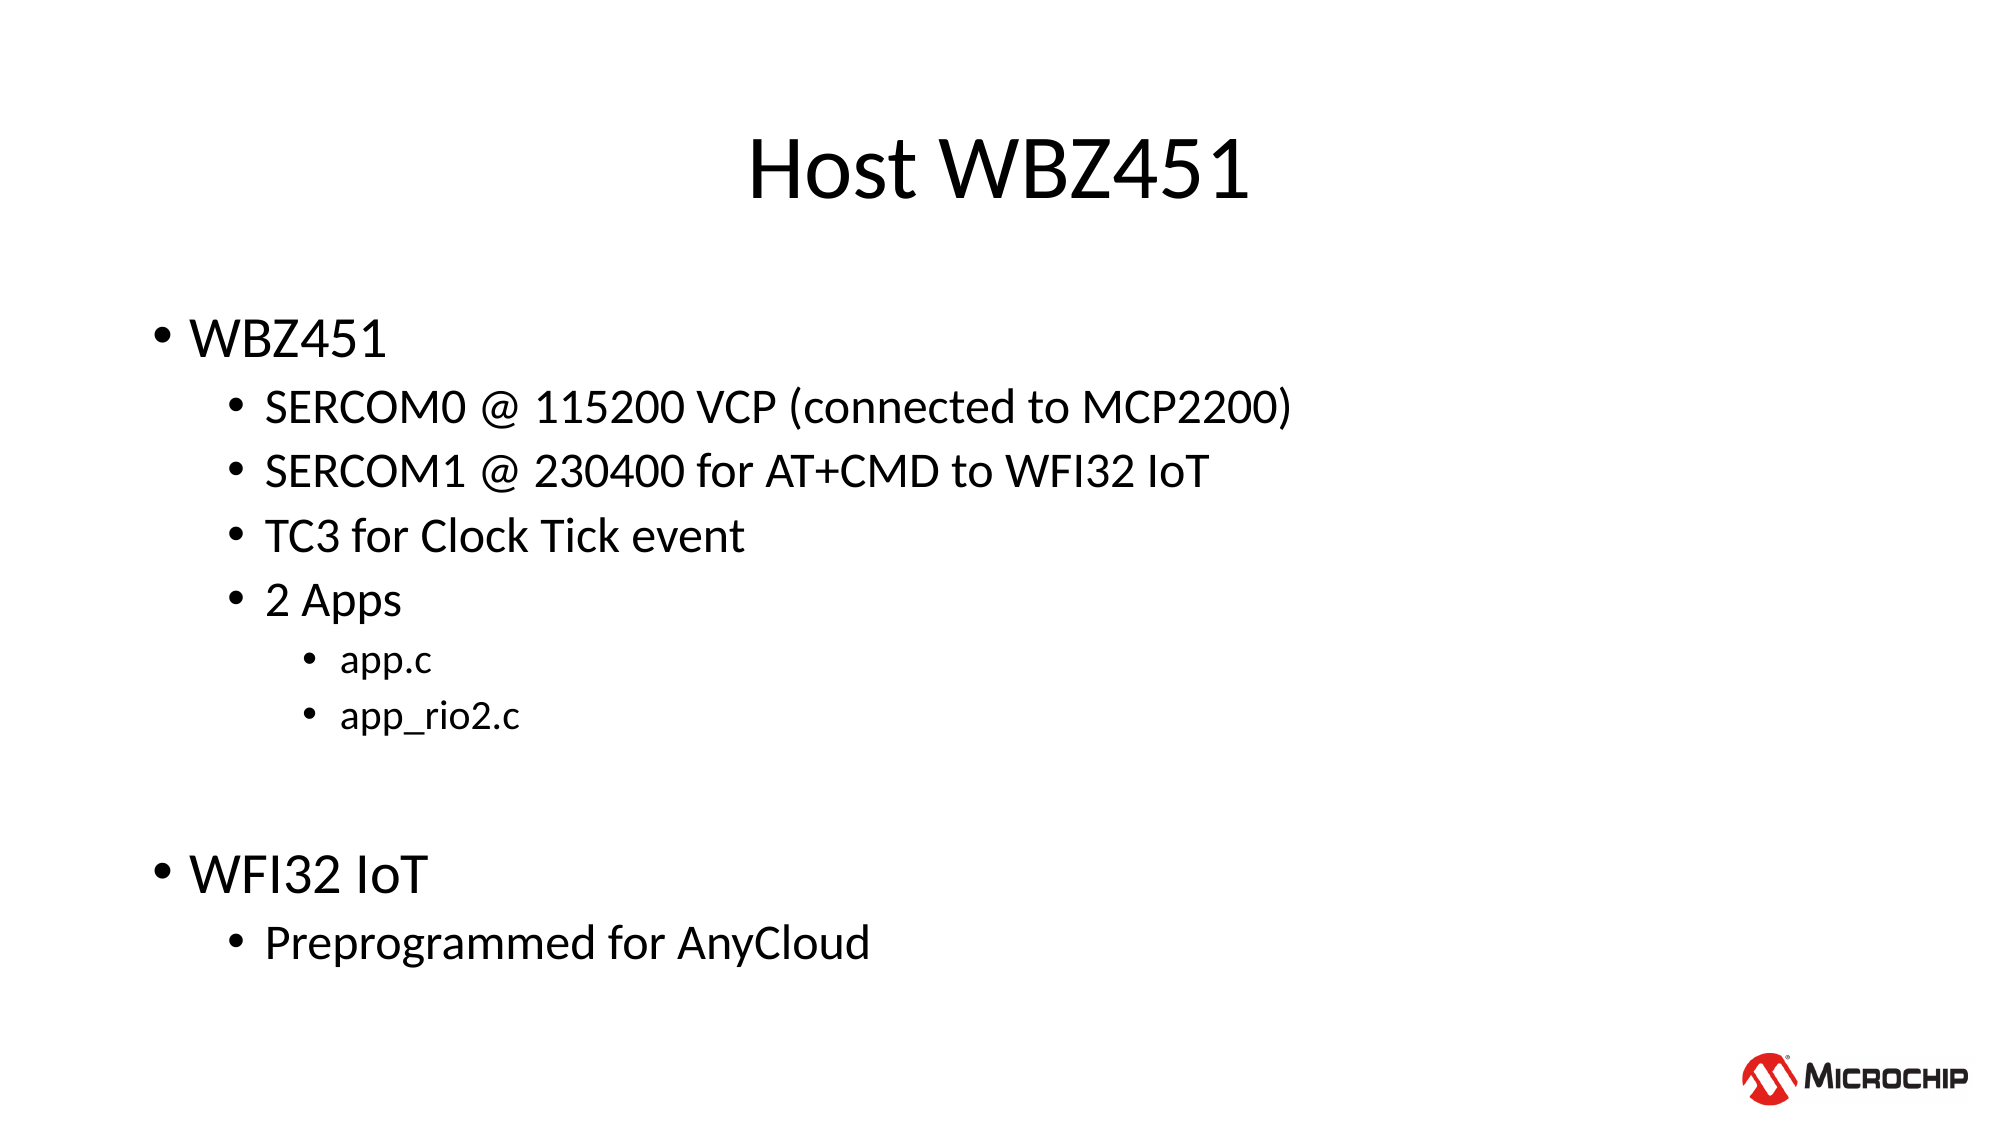

# Host WBZ451
WBZ451
SERCOM0 @ 115200 VCP (connected to MCP2200)
SERCOM1 @ 230400 for AT+CMD to WFI32 IoT
TC3 for Clock Tick event
2 Apps
app.c
app_rio2.c

WFI32 IoT
Preprogrammed for AnyCloud